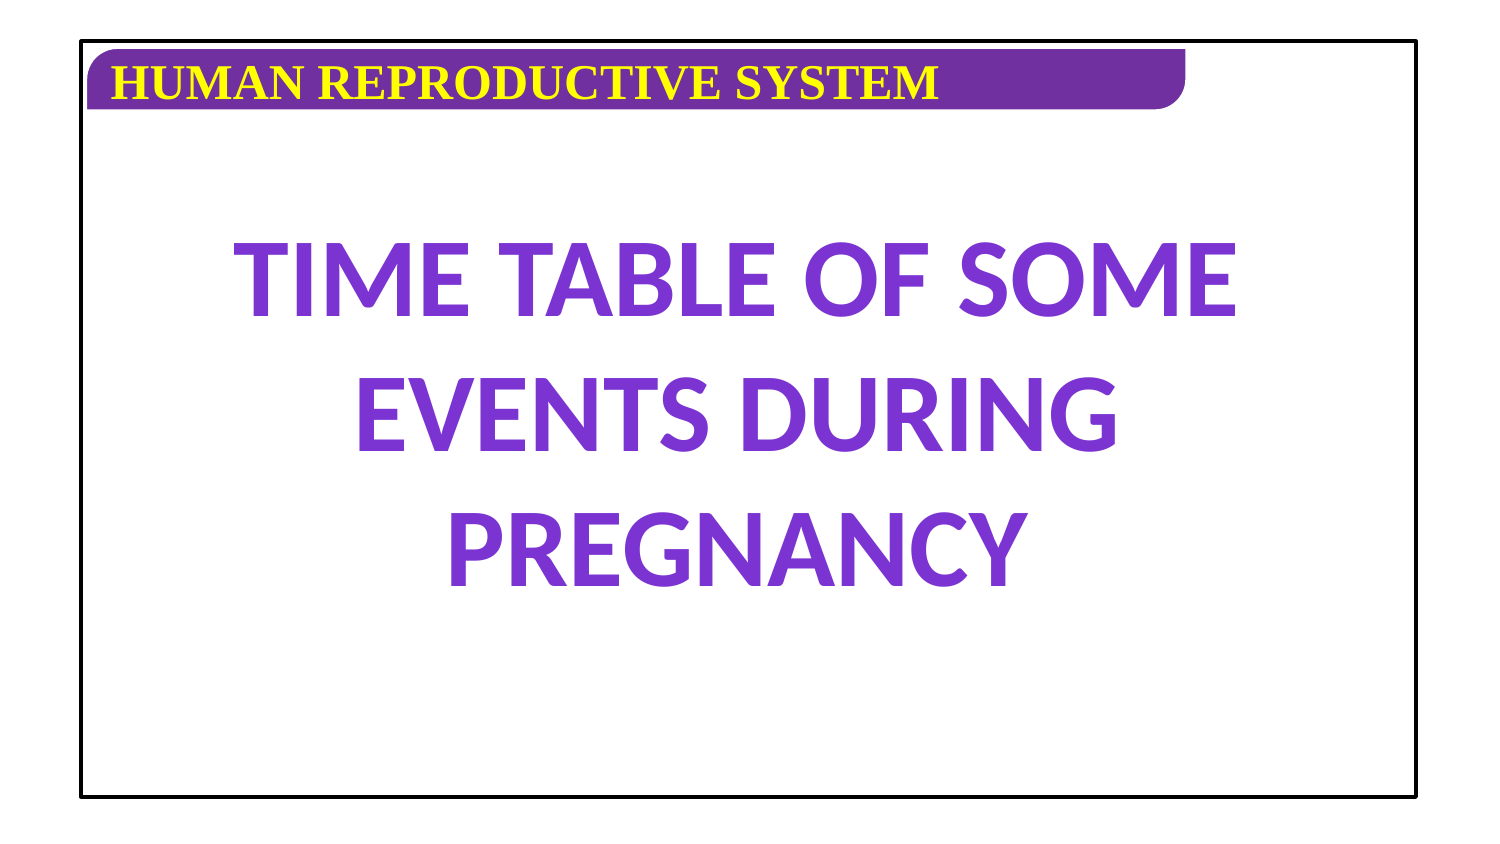

TIME TABLE OF SOME EVENTS DURING PREGNANCY